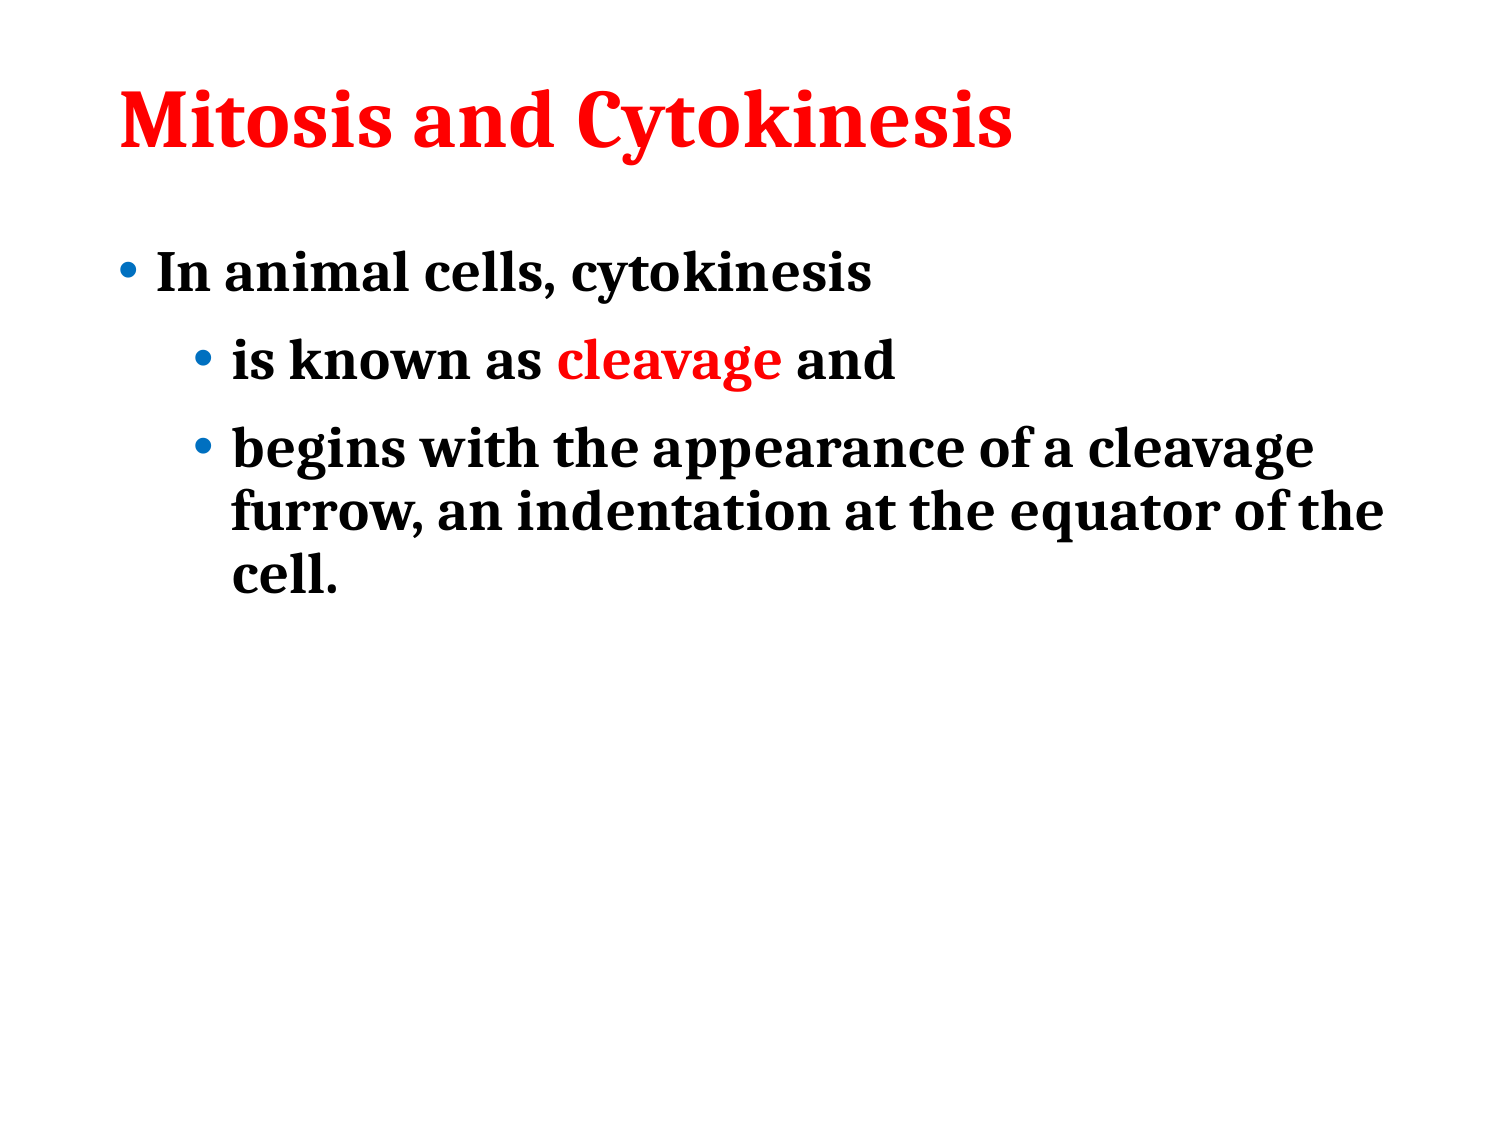

# Mitosis and Cytokinesis
In animal cells, cytokinesis
is known as cleavage and
begins with the appearance of a cleavage furrow, an indentation at the equator of the cell.